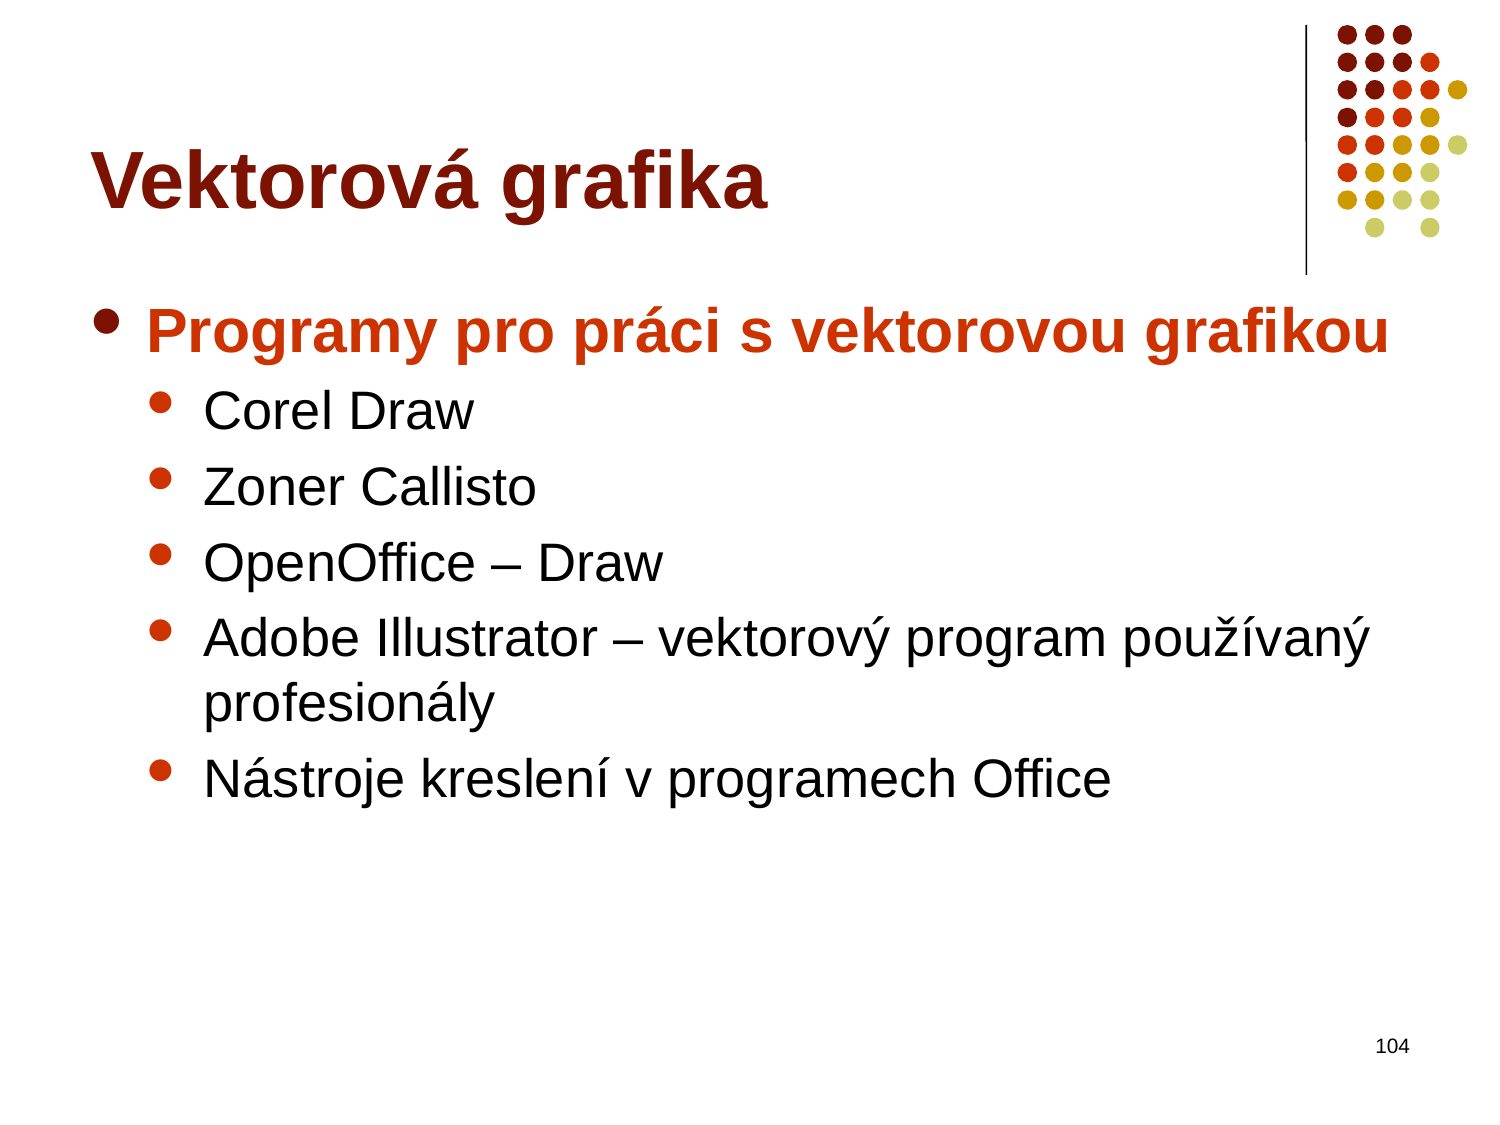

# Vektorová grafika
Programy pro práci s vektorovou grafikou
Corel Draw
Zoner Callisto
OpenOffice – Draw
Adobe Illustrator – vektorový program používaný profesionály
Nástroje kreslení v programech Office
104